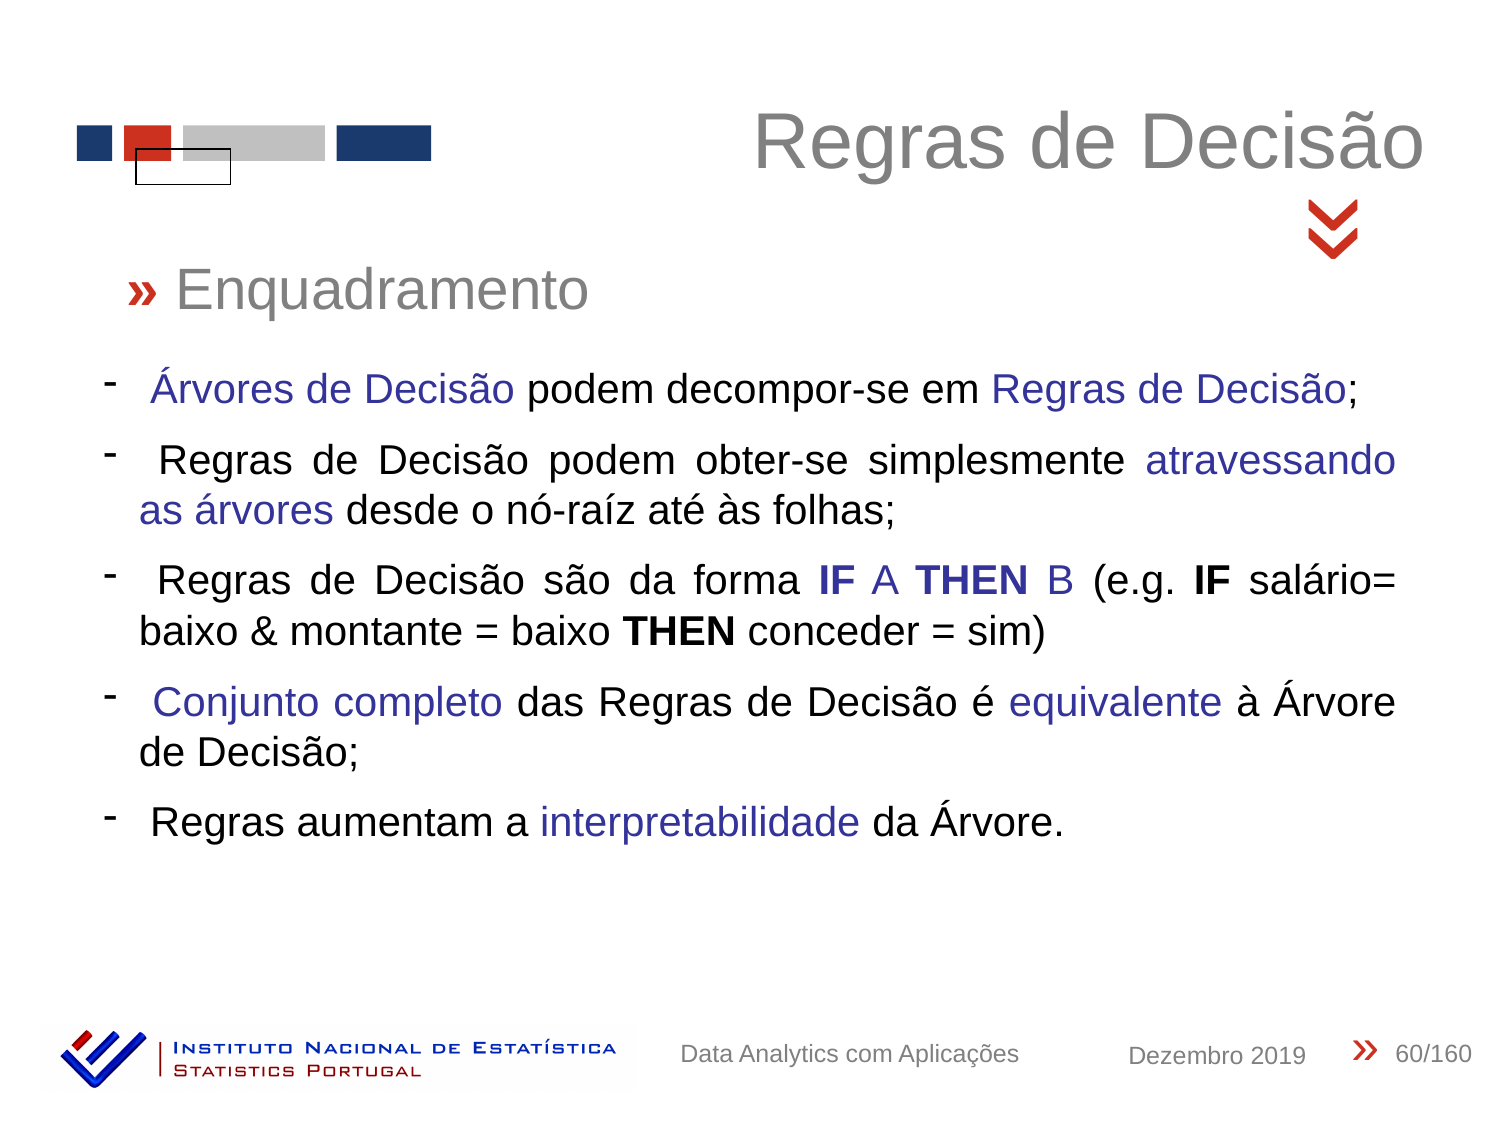

Regras de Decisão
«
» Enquadramento
 Árvores de Decisão podem decompor-se em Regras de Decisão;
 Regras de Decisão podem obter-se simplesmente atravessando as árvores desde o nó-raíz até às folhas;
 Regras de Decisão são da forma IF A THEN B (e.g. IF salário= baixo & montante = baixo THEN conceder = sim)
 Conjunto completo das Regras de Decisão é equivalente à Árvore de Decisão;
 Regras aumentam a interpretabilidade da Árvore.
60